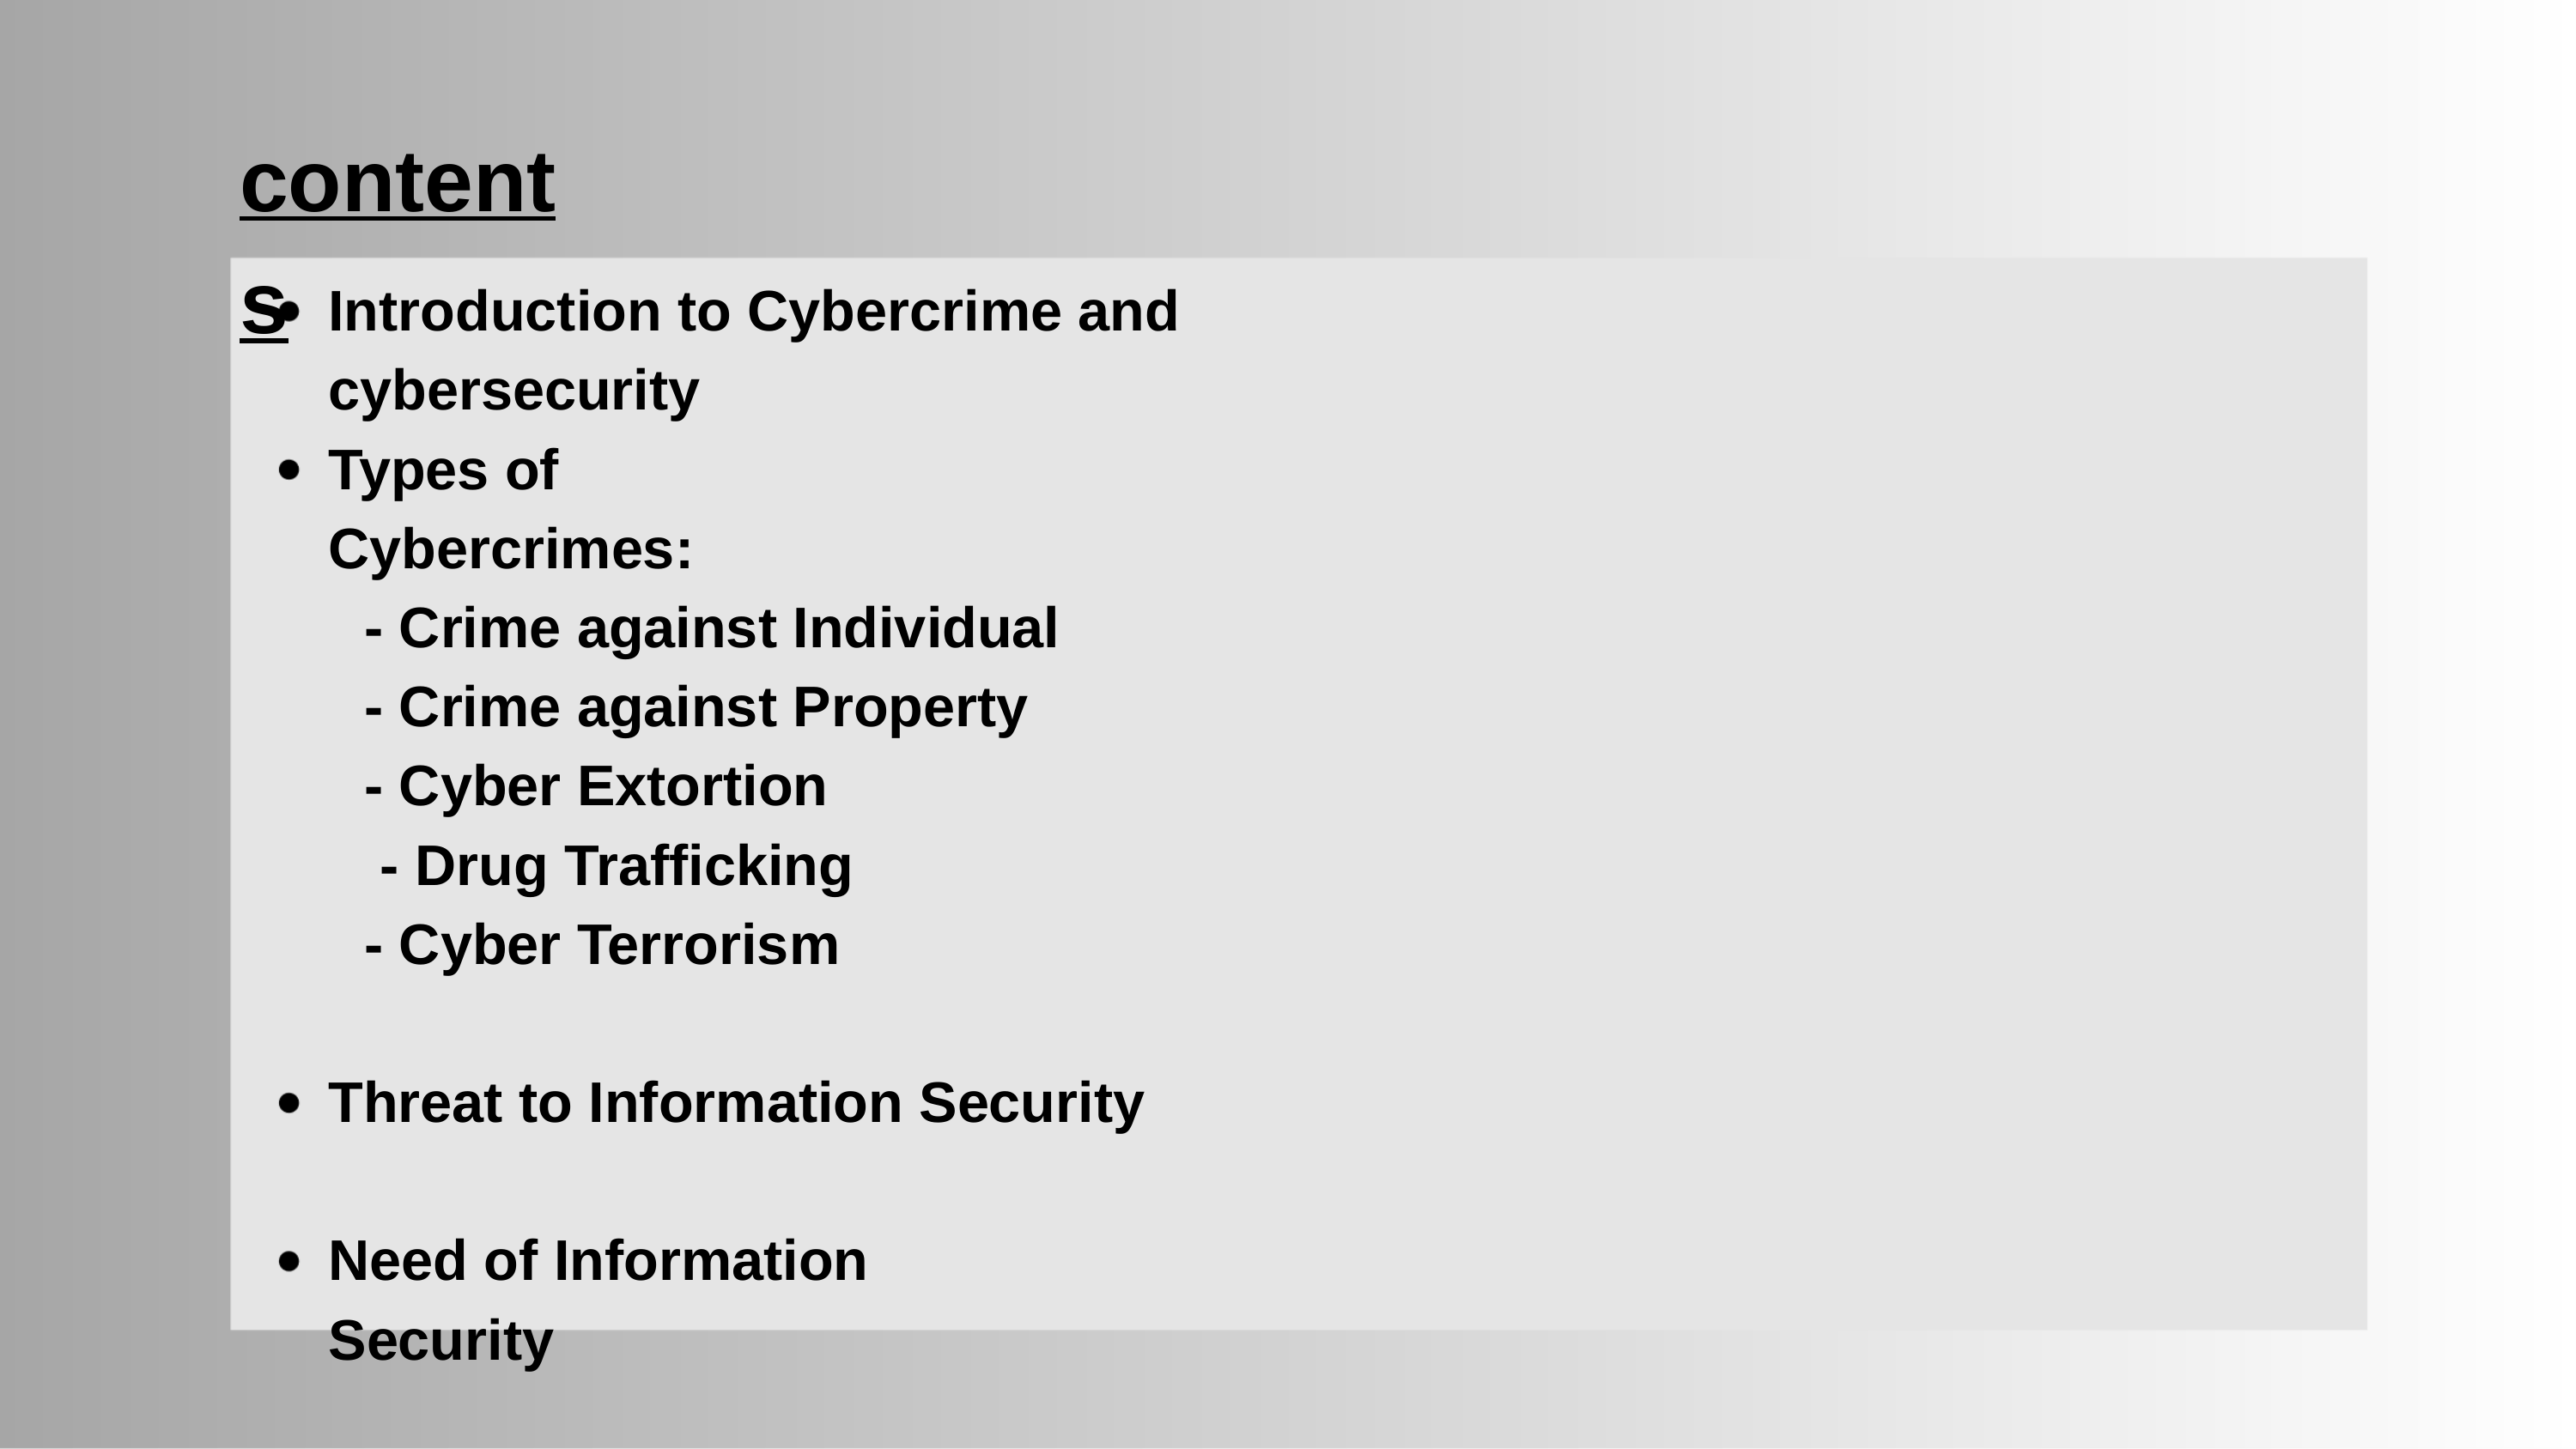

contents
Introduction to Cybercrime and cybersecurity
Types of Cybercrimes:
- Crime against Individual
- Crime against Property
- Cyber Extortion
 - Drug Trafficking
- Cyber Terrorism
Threat to Information Security
Need of Information Security